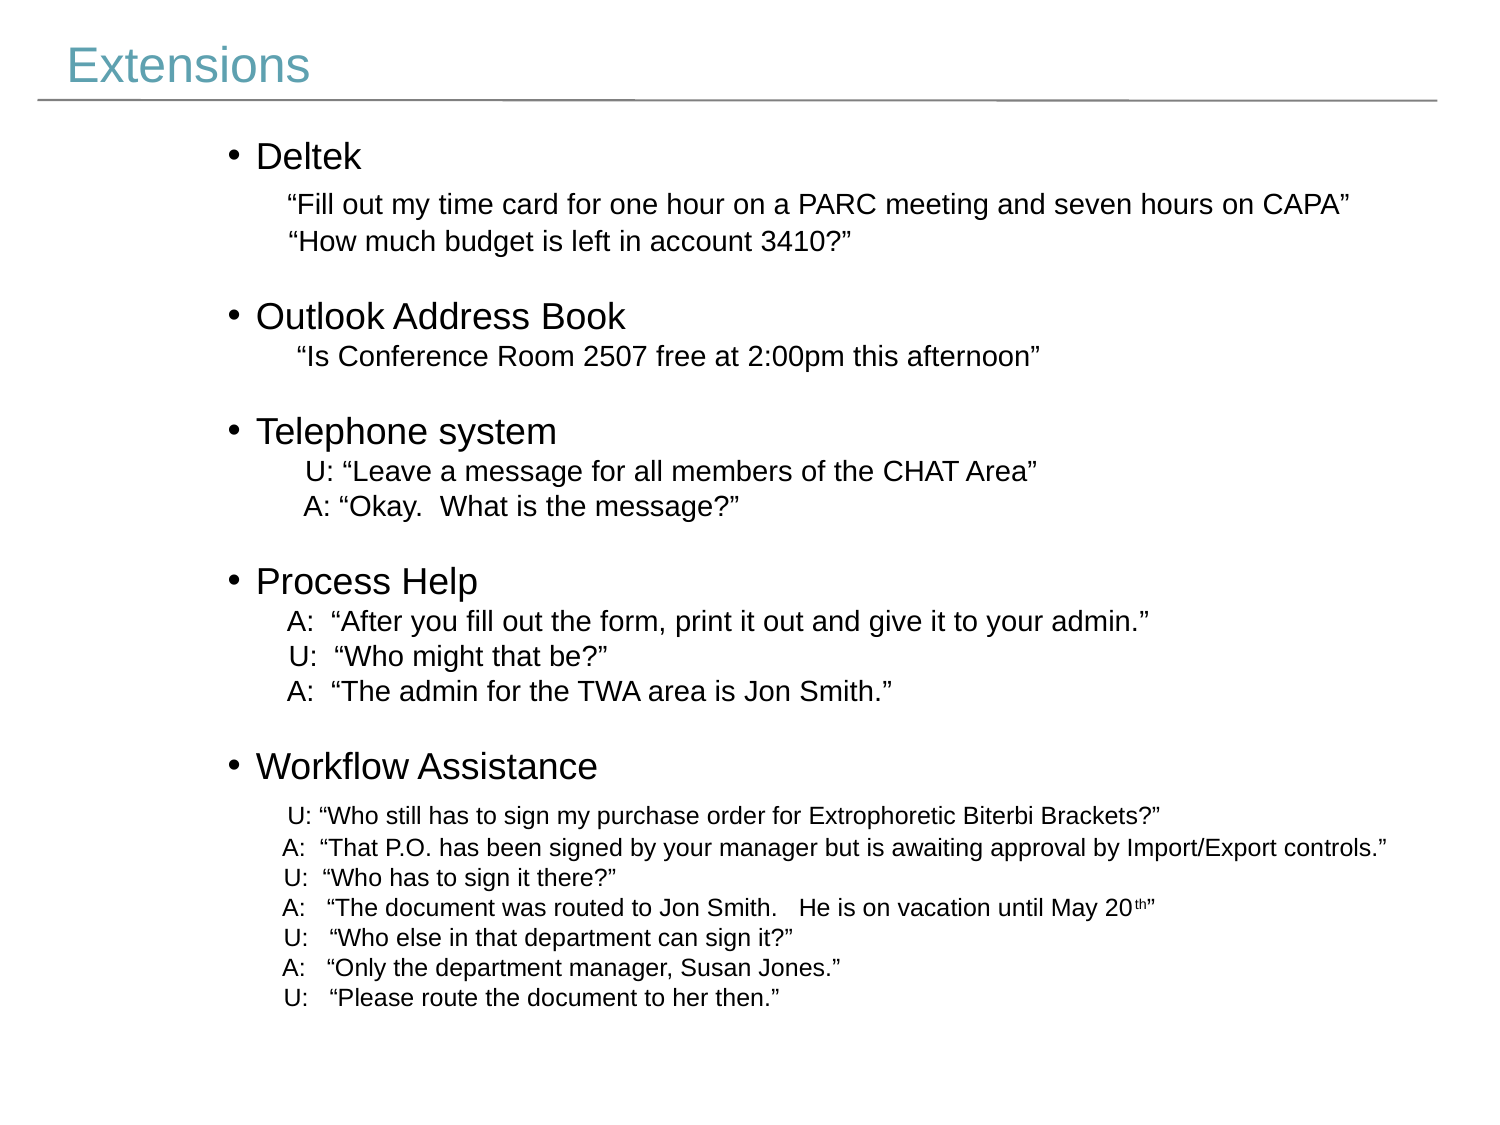

Extensions
Deltek
   “Fill out my time card for one hour on a PARC meeting and seven hours on CAPA”
    “How much budget is left in account 3410?”

Outlook Address Book
     “Is Conference Room 2507 free at 2:00pm this afternoon”

Telephone system
      U: “Leave a message for all members of the CHAT Area”
      A: “Okay.  What is the message?”

Process Help
    A:  “After you fill out the form, print it out and give it to your admin.”
    U:  “Who might that be?”
    A:  “The admin for the TWA area is Jon Smith.”

Workflow Assistance
   U: “Who still has to sign my purchase order for Extrophoretic Biterbi Brackets?”
    A:  “That P.O. has been signed by your manager but is awaiting approval by Import/Export controls.”
    U:  “Who has to sign it there?”
    A:   “The document was routed to Jon Smith.   He is on vacation until May 20th”
    U:   “Who else in that department can sign it?”
    A:   “Only the department manager, Susan Jones.”
    U:   “Please route the document to her then.”